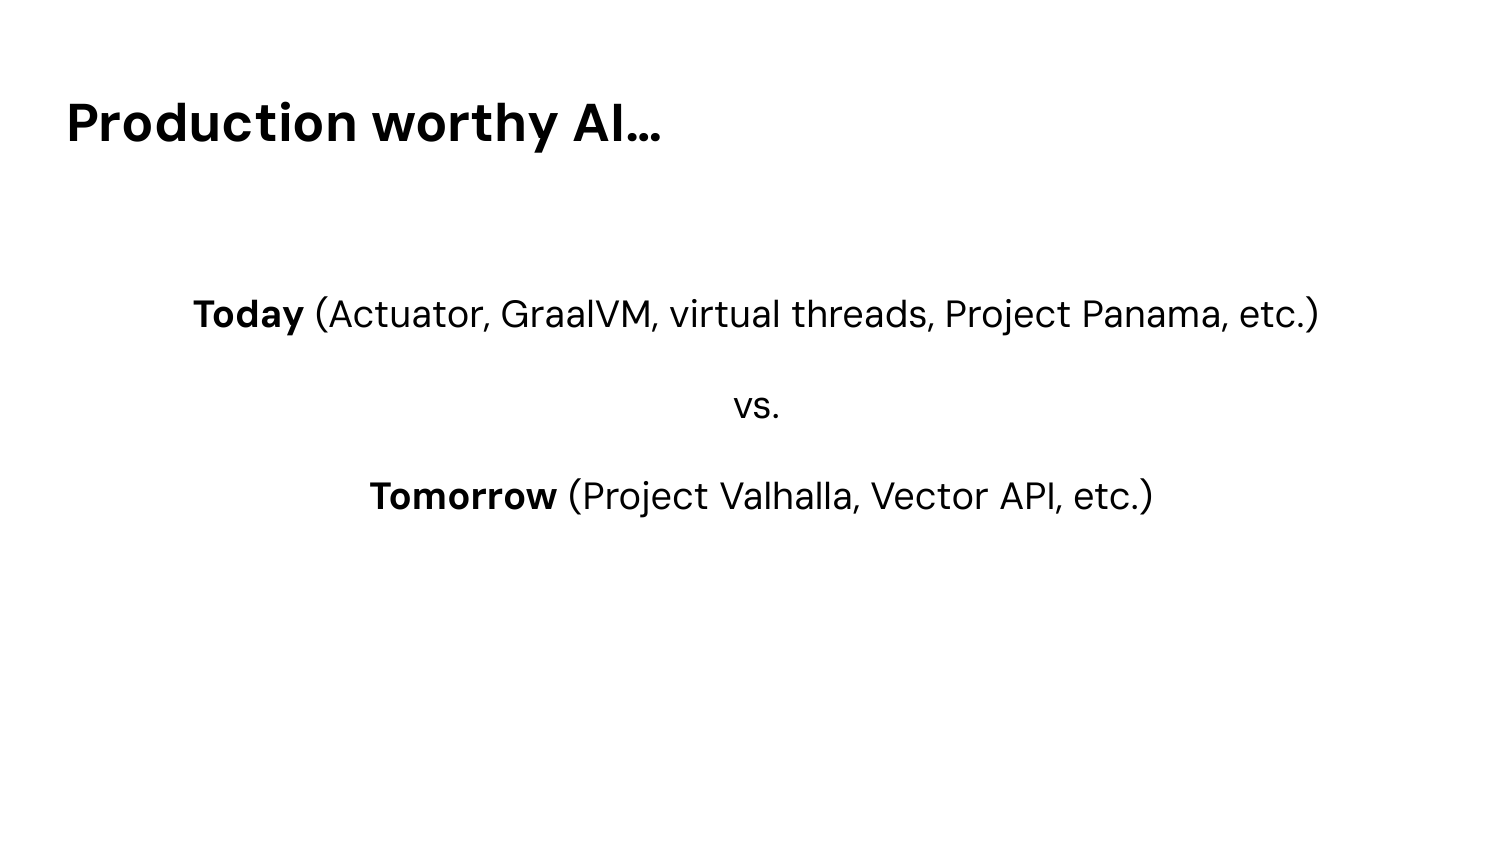

# Production worthy AI…
Today (Actuator, GraalVM, virtual threads, Project Panama, etc.)

vs.

Tomorrow (Project Valhalla, Vector API, etc.)